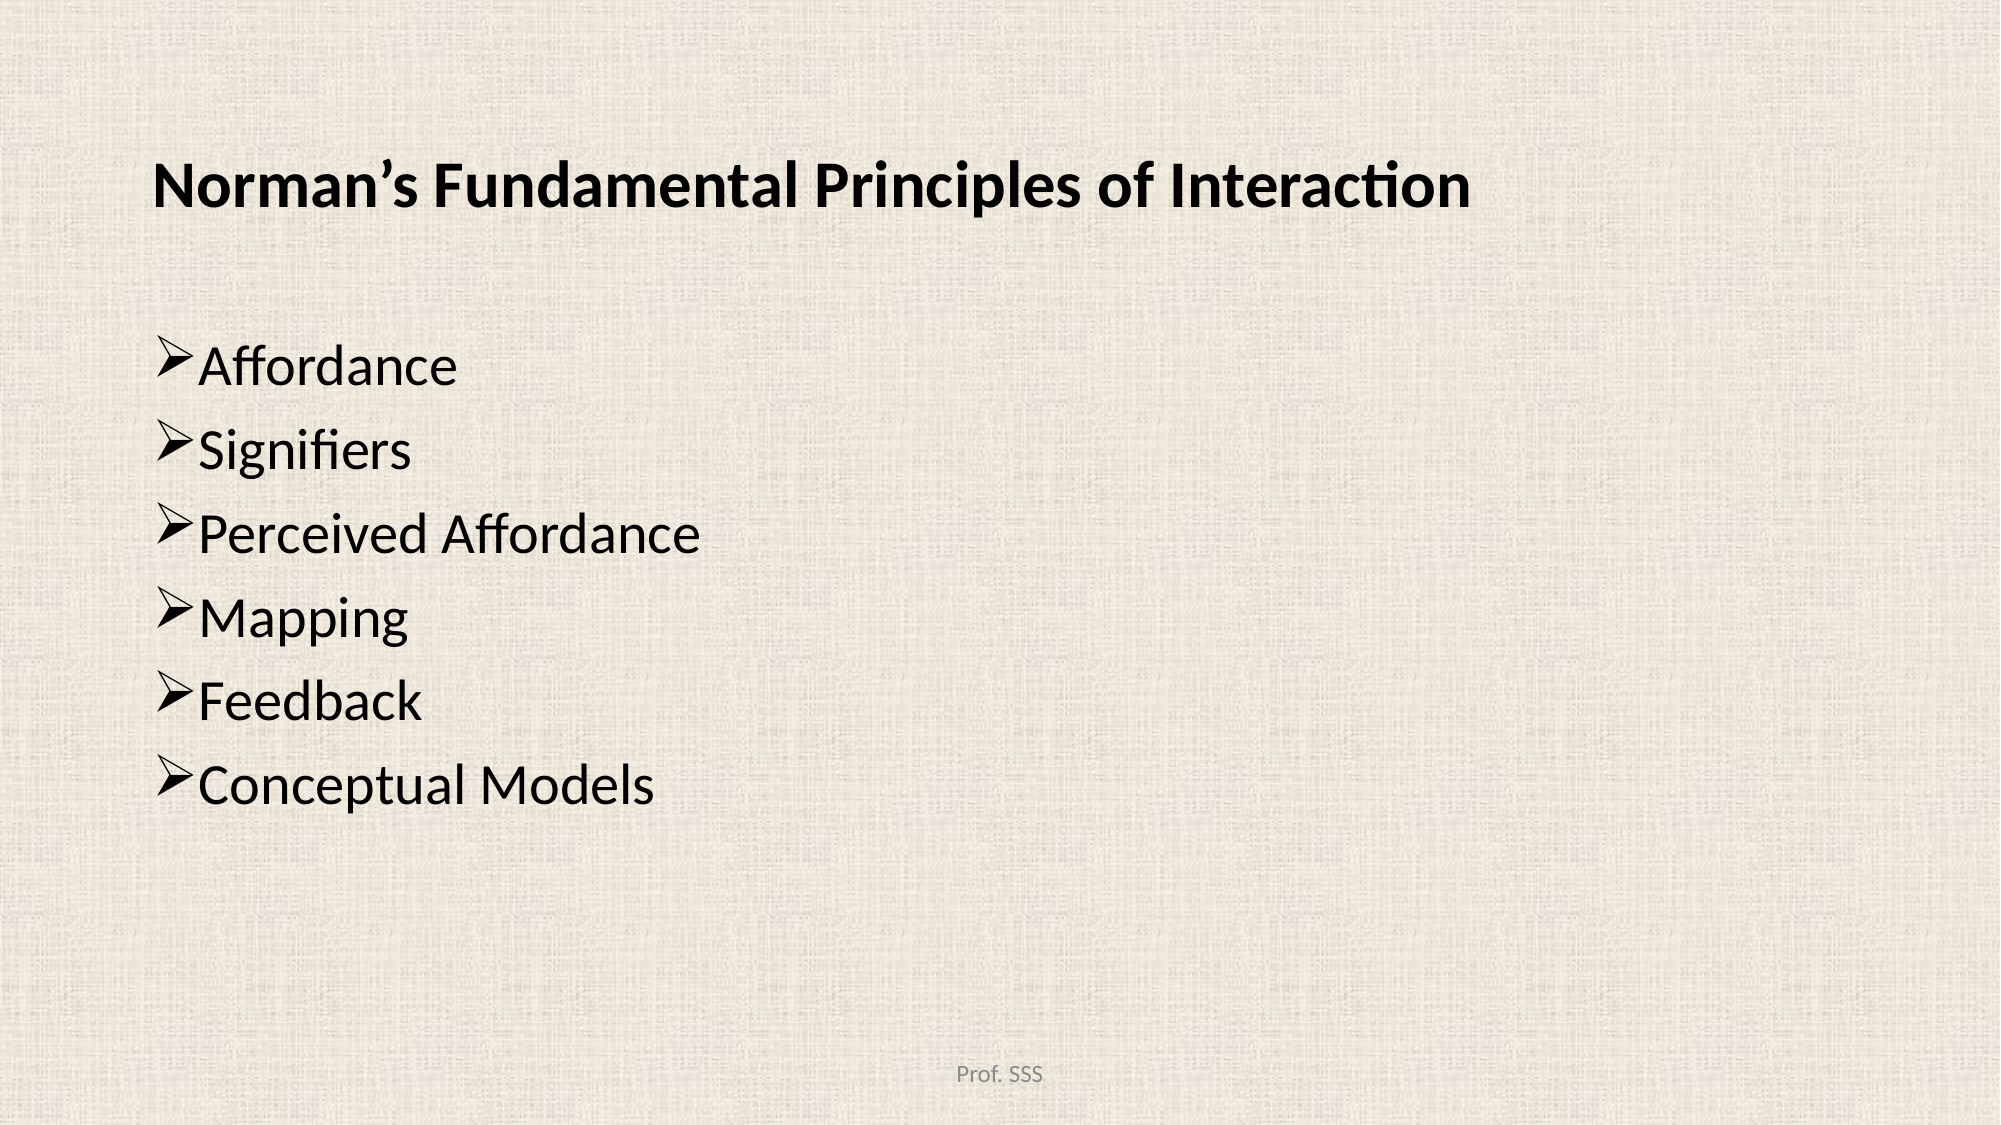

#
Norman’s Fundamental Principles of Interaction

Affordance
Signifiers
Perceived Affordance
Mapping
Feedback
Conceptual Models
Prof. SSS